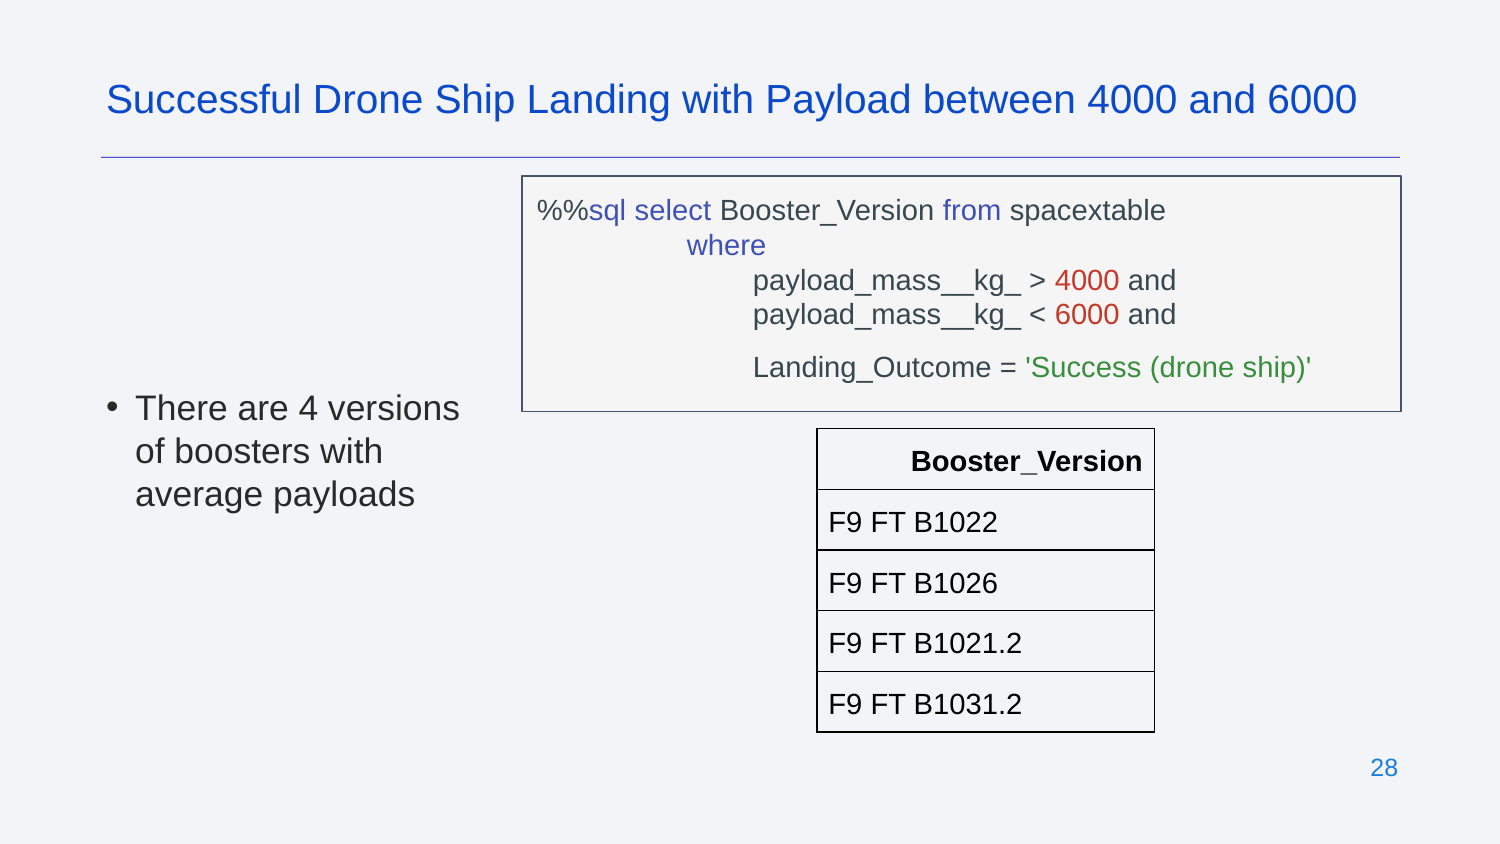

Successful Drone Ship Landing with Payload between 4000 and 6000
%%sql select Booster_Version from spacextable
where
        payload_mass__kg_ > 4000 and
        payload_mass__kg_ < 6000 and
        Landing_Outcome = 'Success (drone ship)'

# There are 4 versions of boosters with average payloads
| Booster\_Version |
| --- |
| F9 FT B1022 |
| F9 FT B1026 |
| F9 FT B1021.2 |
| F9 FT B1031.2 |
28